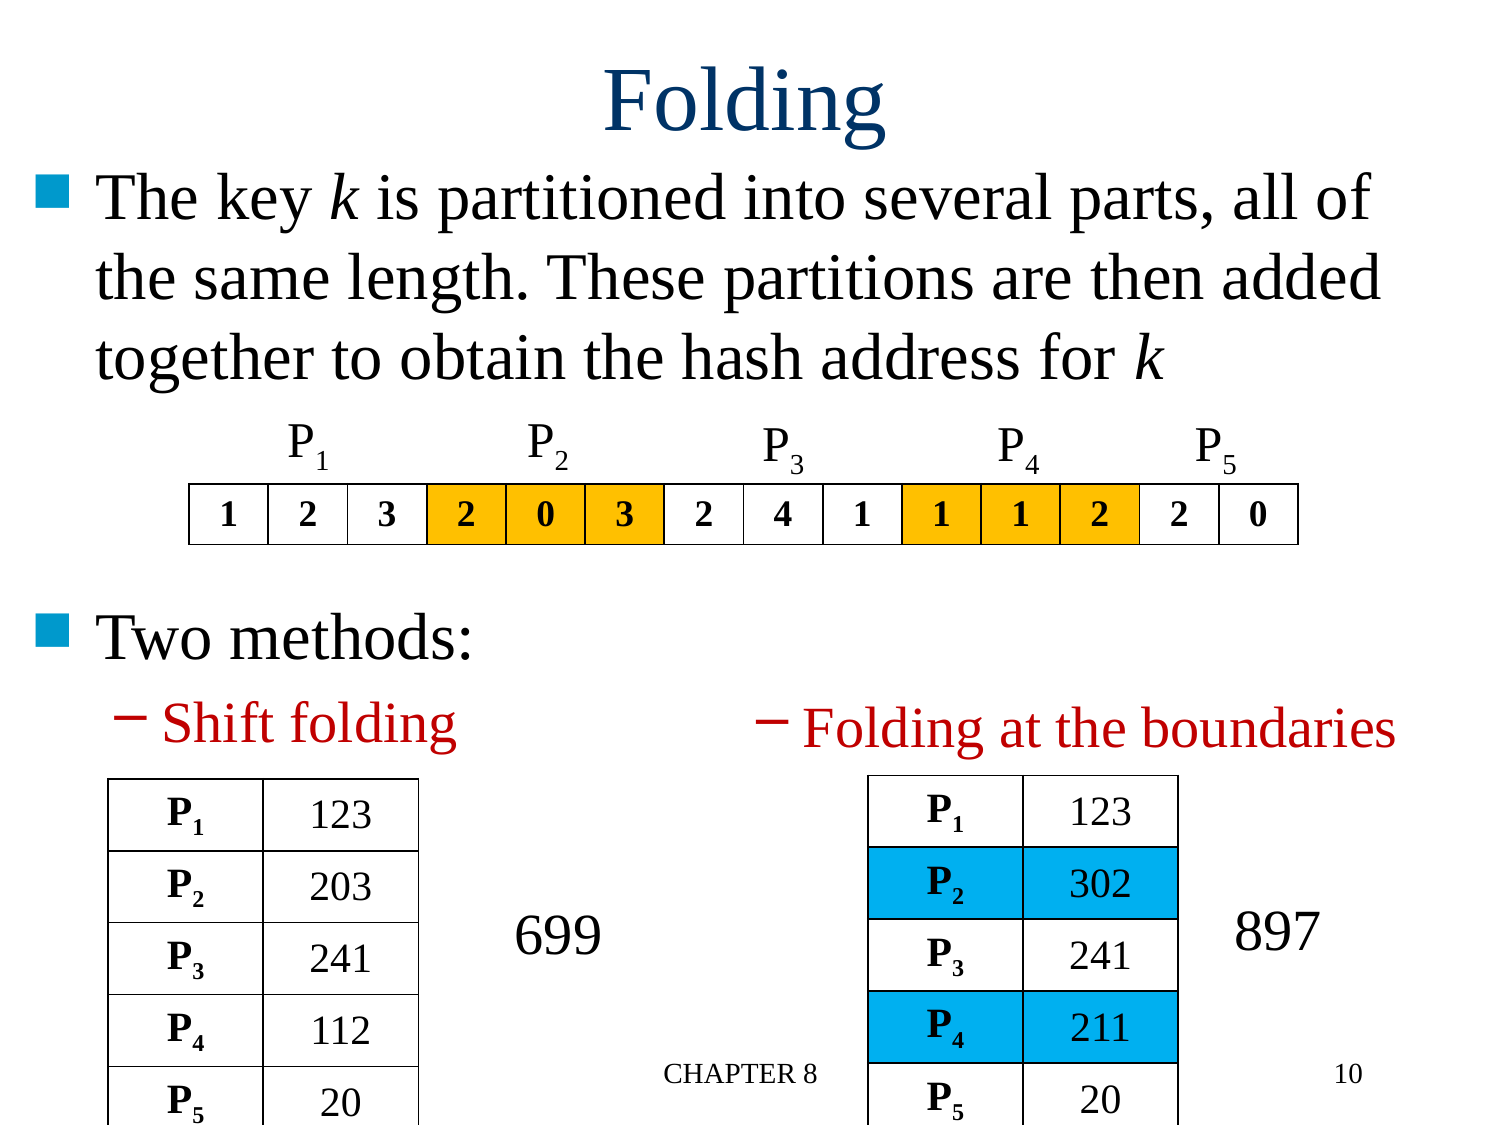

# Folding
The key k is partitioned into several parts, all of the same length. These partitions are then added together to obtain the hash address for k

Two methods:
Shift folding
P2
P1
P3
P4
P5
| 1 | 2 | 3 | 2 | 0 | 3 | 2 | 4 | 1 | 1 | 1 | 2 | 2 | 0 |
| --- | --- | --- | --- | --- | --- | --- | --- | --- | --- | --- | --- | --- | --- |
Folding at the boundaries
| P1 | 123 |
| --- | --- |
| P2 | 302 |
| P3 | 241 |
| P4 | 211 |
| P5 | 20 |
| P1 | 123 |
| --- | --- |
| P2 | 203 |
| P3 | 241 |
| P4 | 112 |
| P5 | 20 |
897
699
CHAPTER 8
10